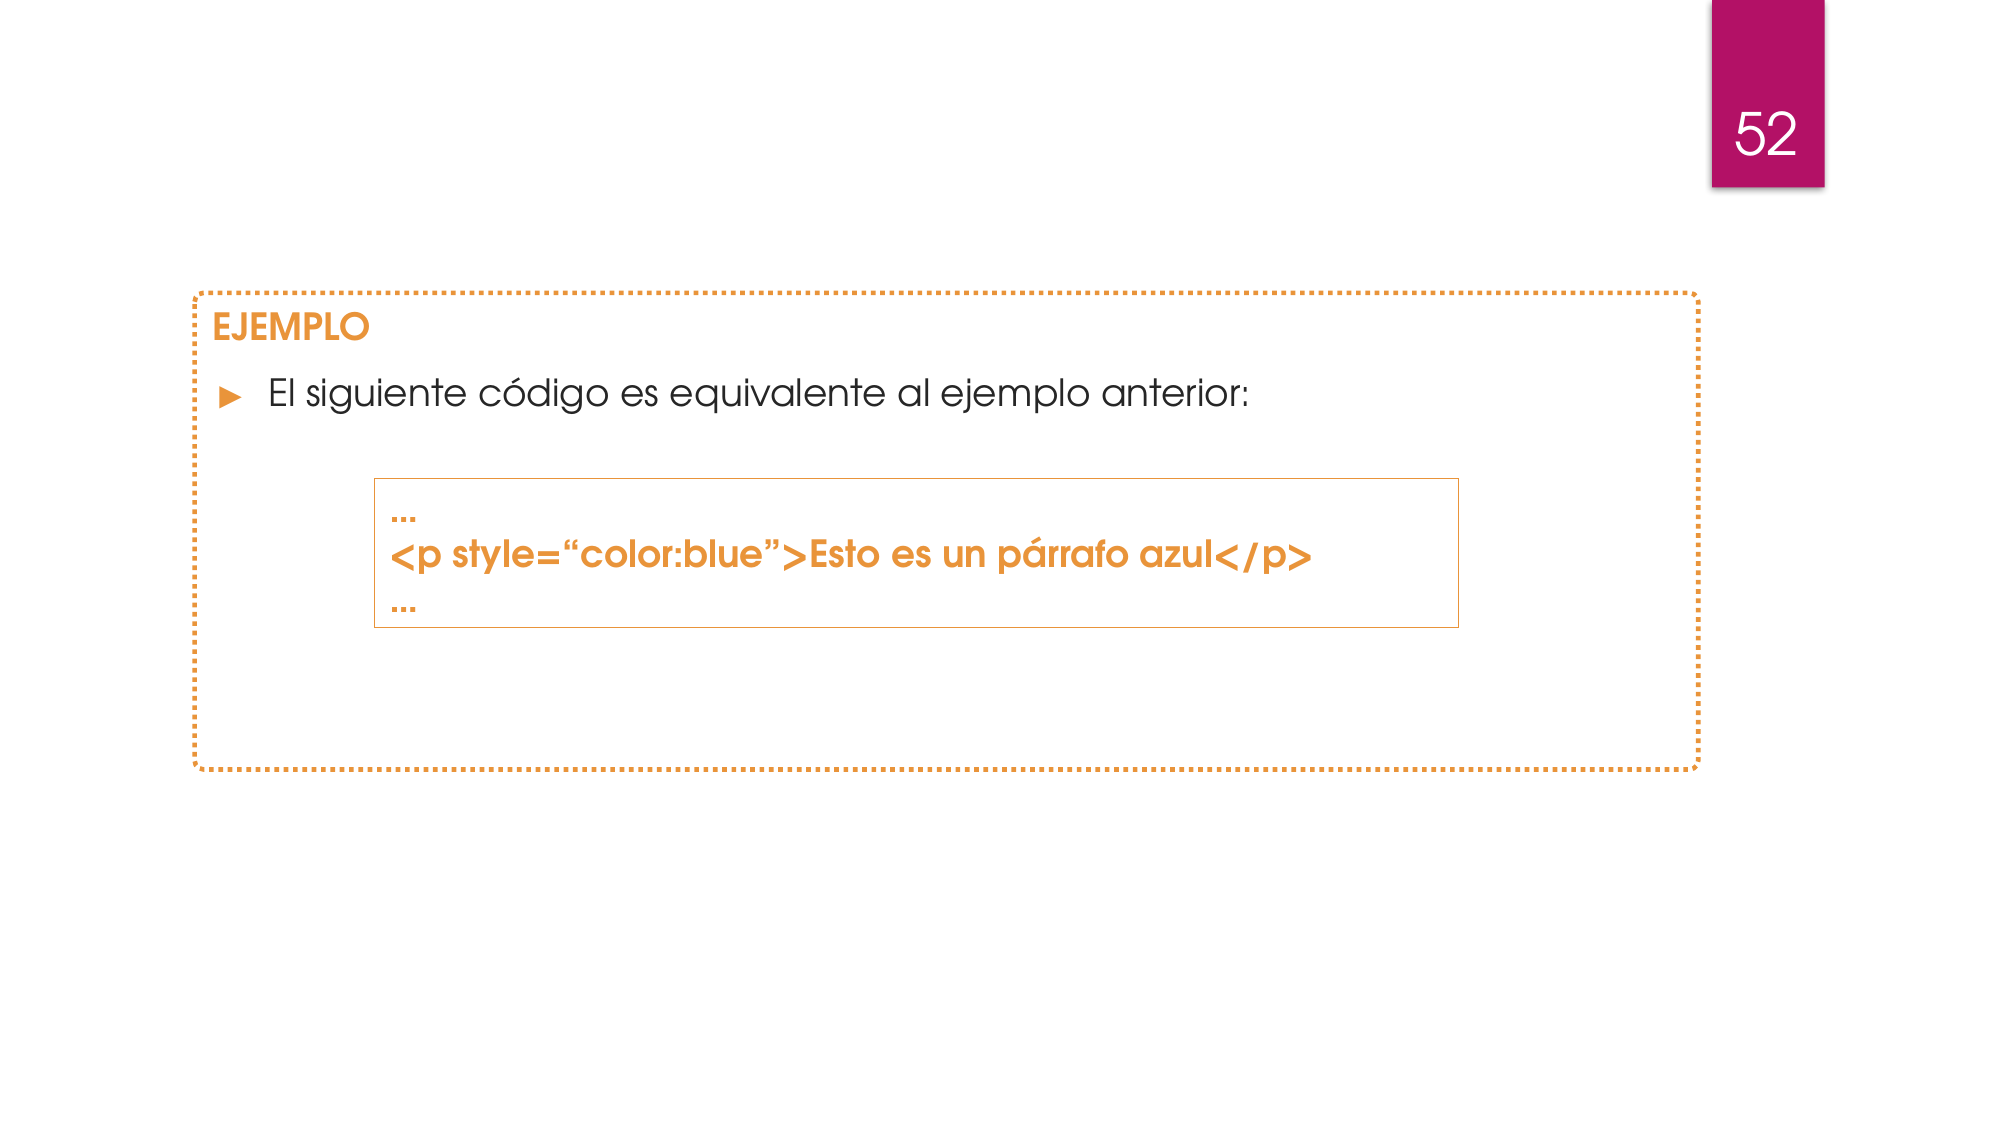

52
EJEMPLO
El siguiente código es equivalente al ejemplo anterior:

…
<p style=“color:blue”>Esto es un párrafo azul</p>
…